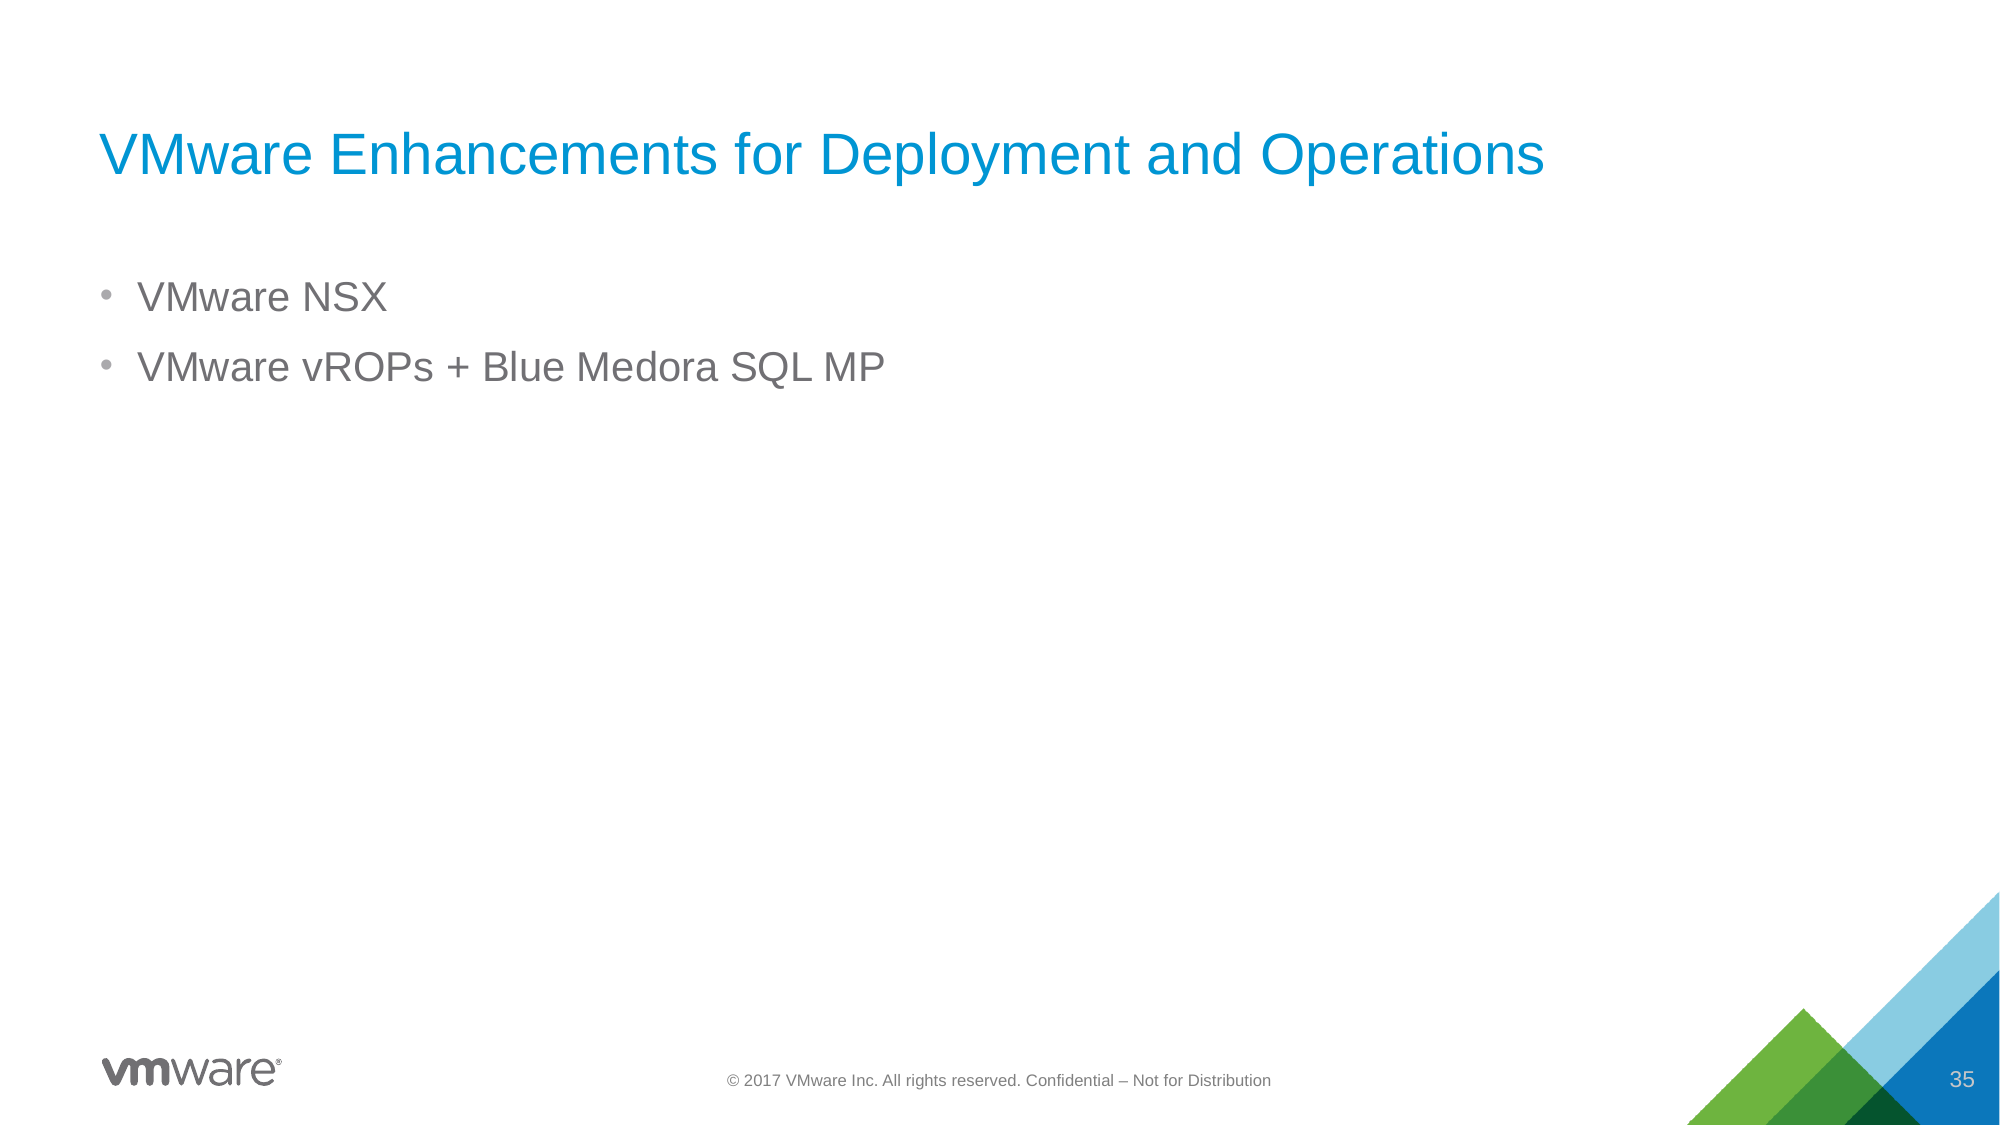

# VMware Enhancements for Deployment and Operations
VMware NSX
VMware vROPs + Blue Medora SQL MP